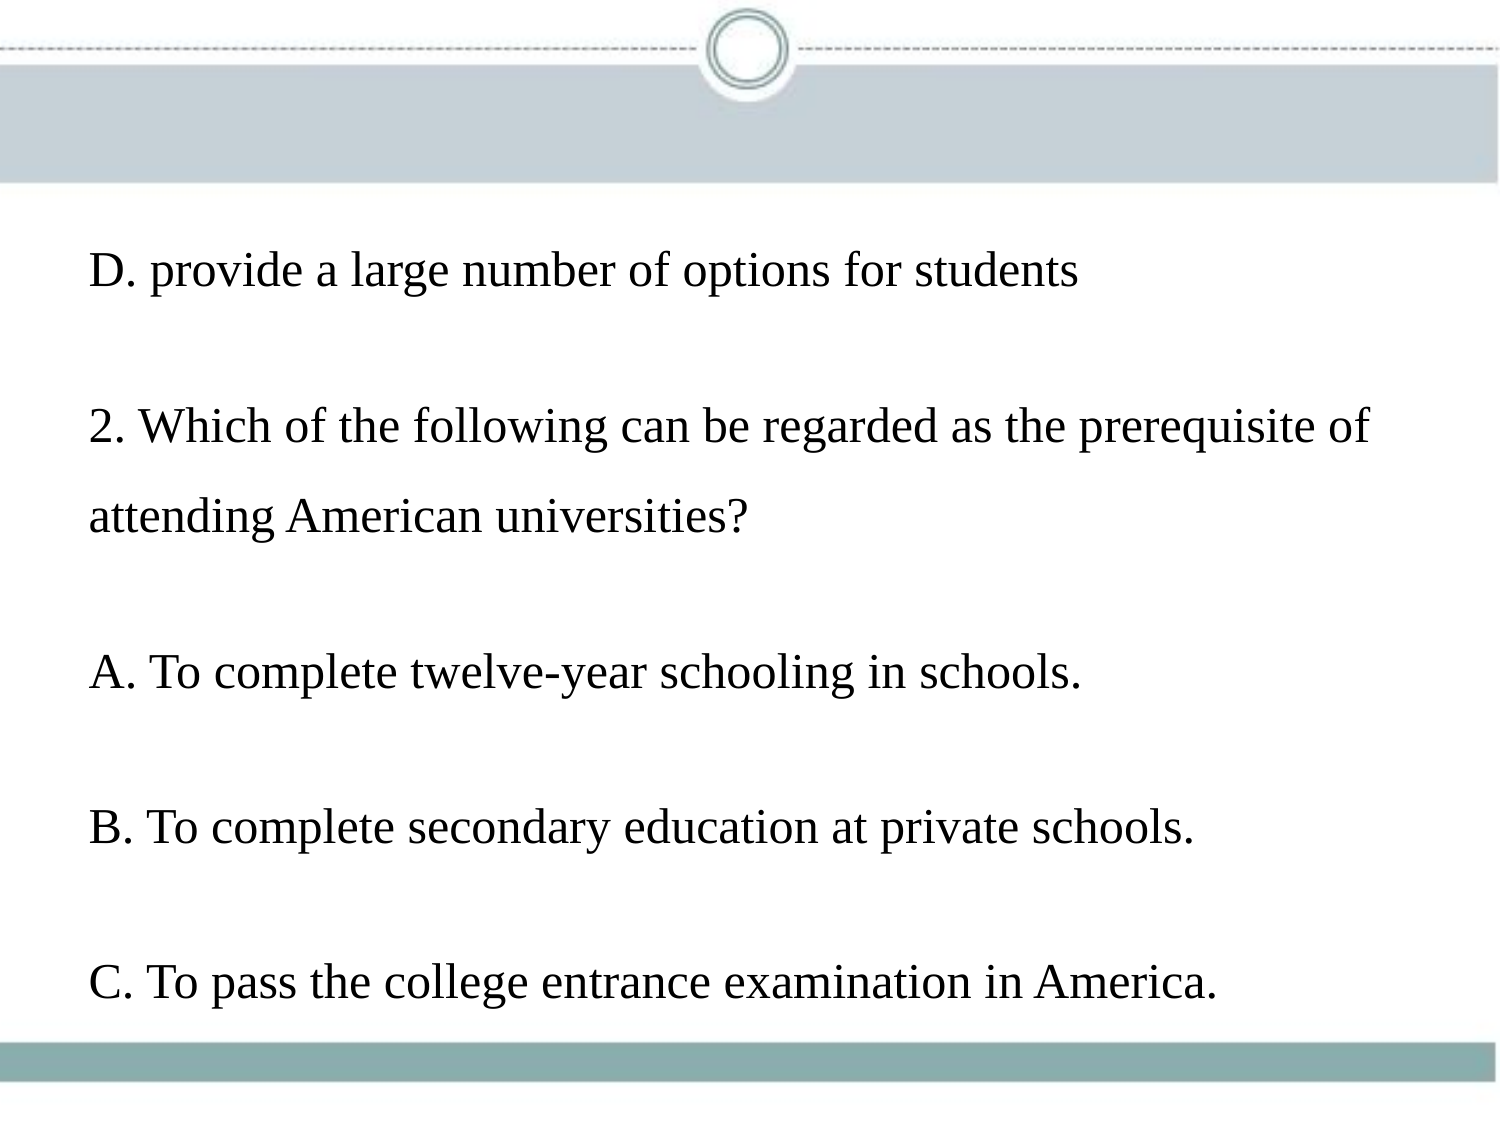

D. provide a large number of options for students
2. Which of the following can be regarded as the prerequisite of
attending American universities?
A. To complete twelve-year schooling in schools.
B. To complete secondary education at private schools.
C. To pass the college entrance examination in America.